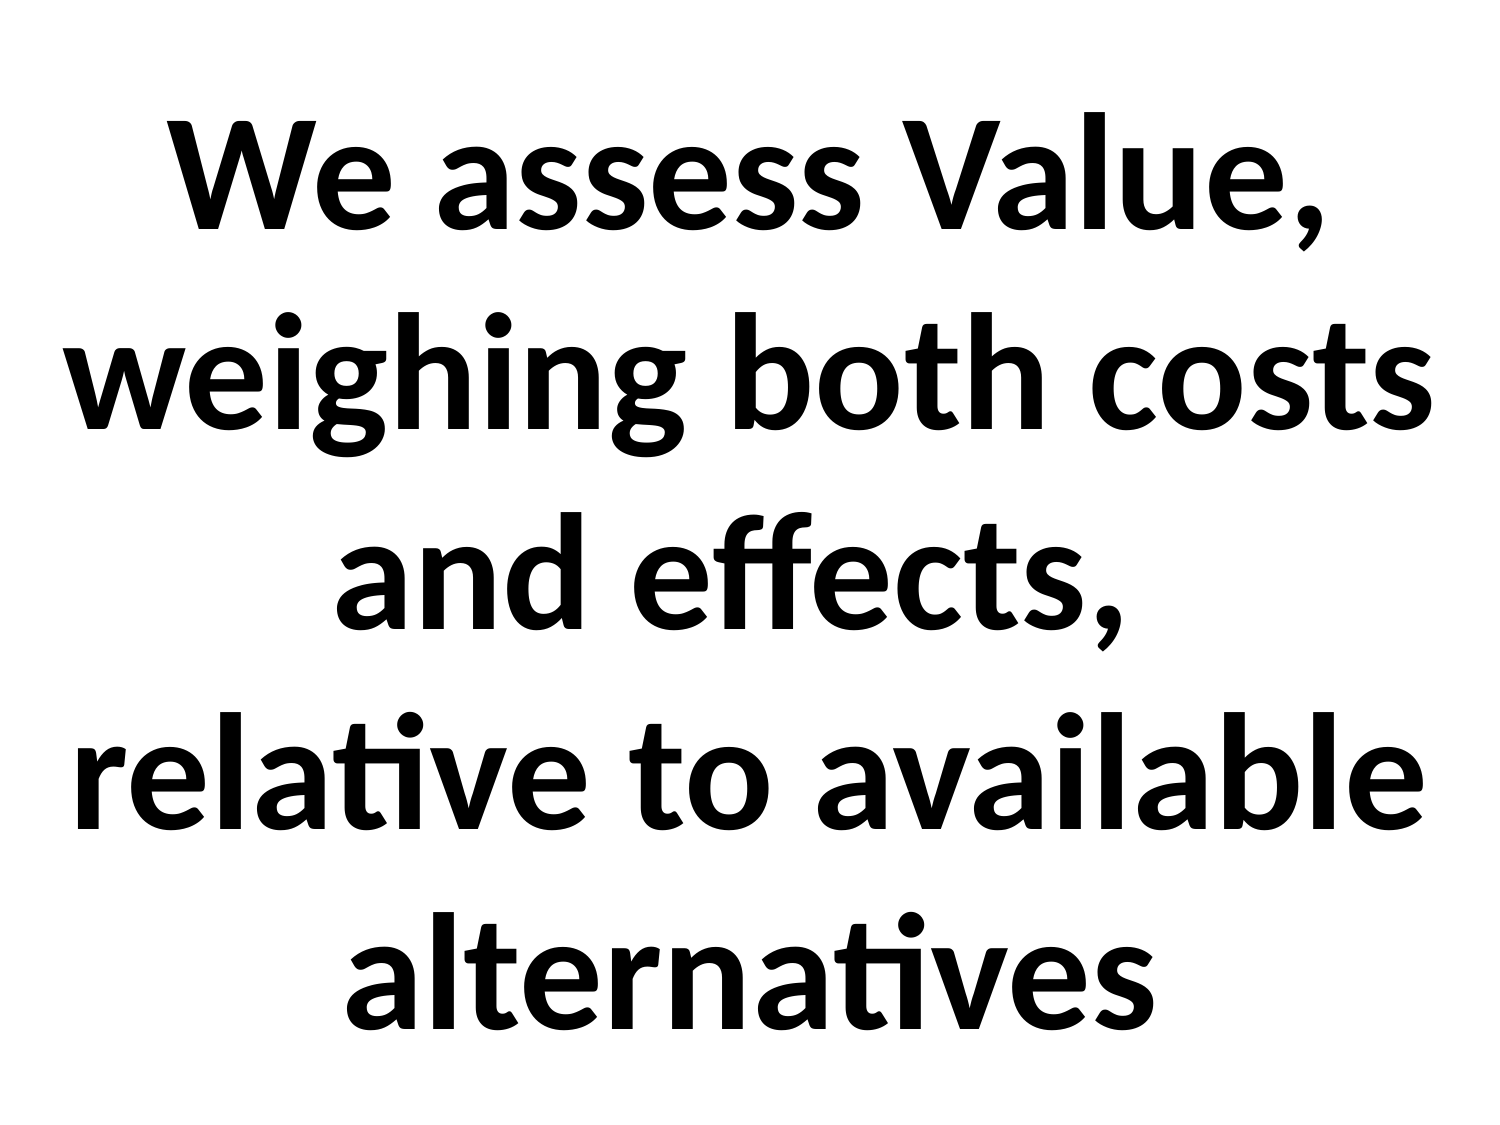

We assess Value, weighing both costs and effects,
relative to available alternatives